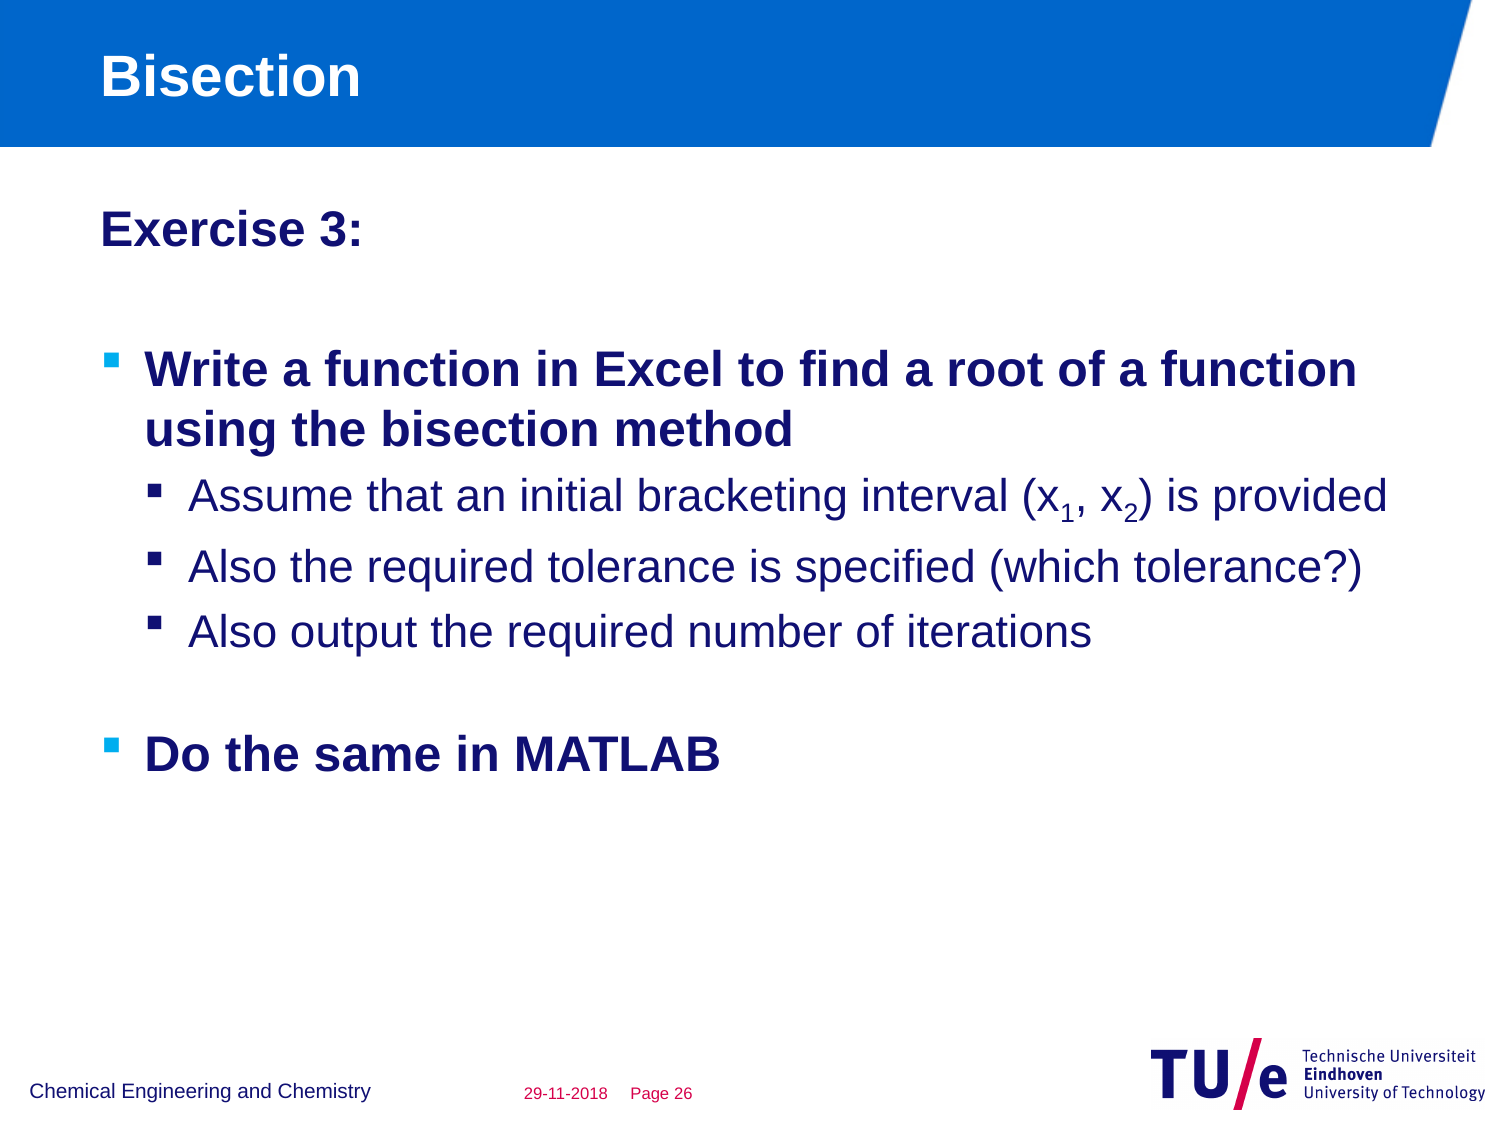

# Bisection
Exercise 3:

Write a function in Excel to find a root of a function using the bisection method
Assume that an initial bracketing interval (x1, x2) is provided
Also the required tolerance is specified (which tolerance?)
Also output the required number of iterations
Do the same in MATLAB

Chemical Engineering and Chemistry
29-11-2018
Page 26